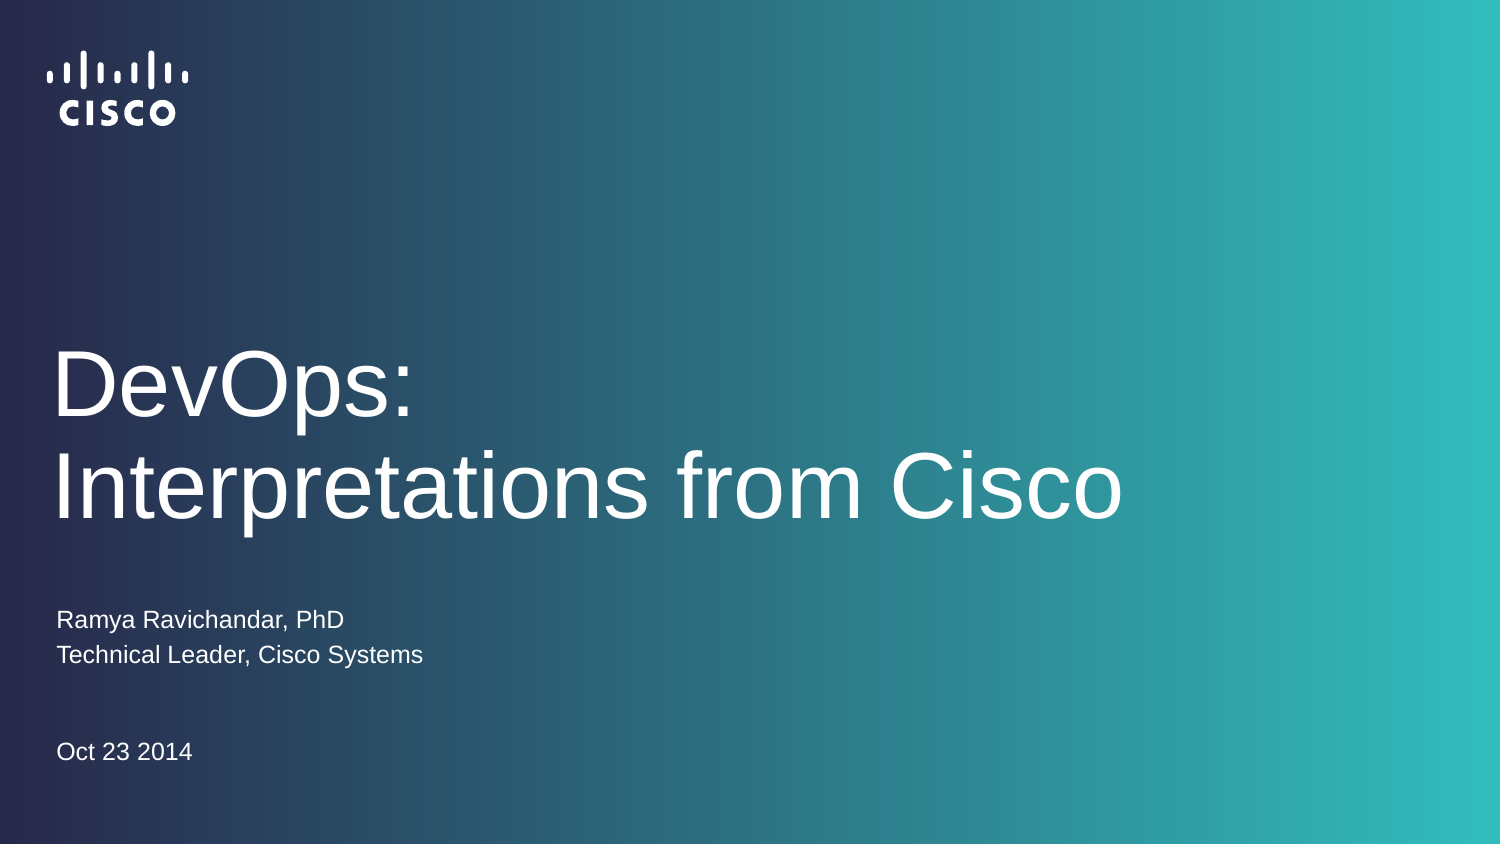

# DevOps: Interpretations from Cisco
Ramya Ravichandar, PhD
Technical Leader, Cisco Systems
Oct 23 2014